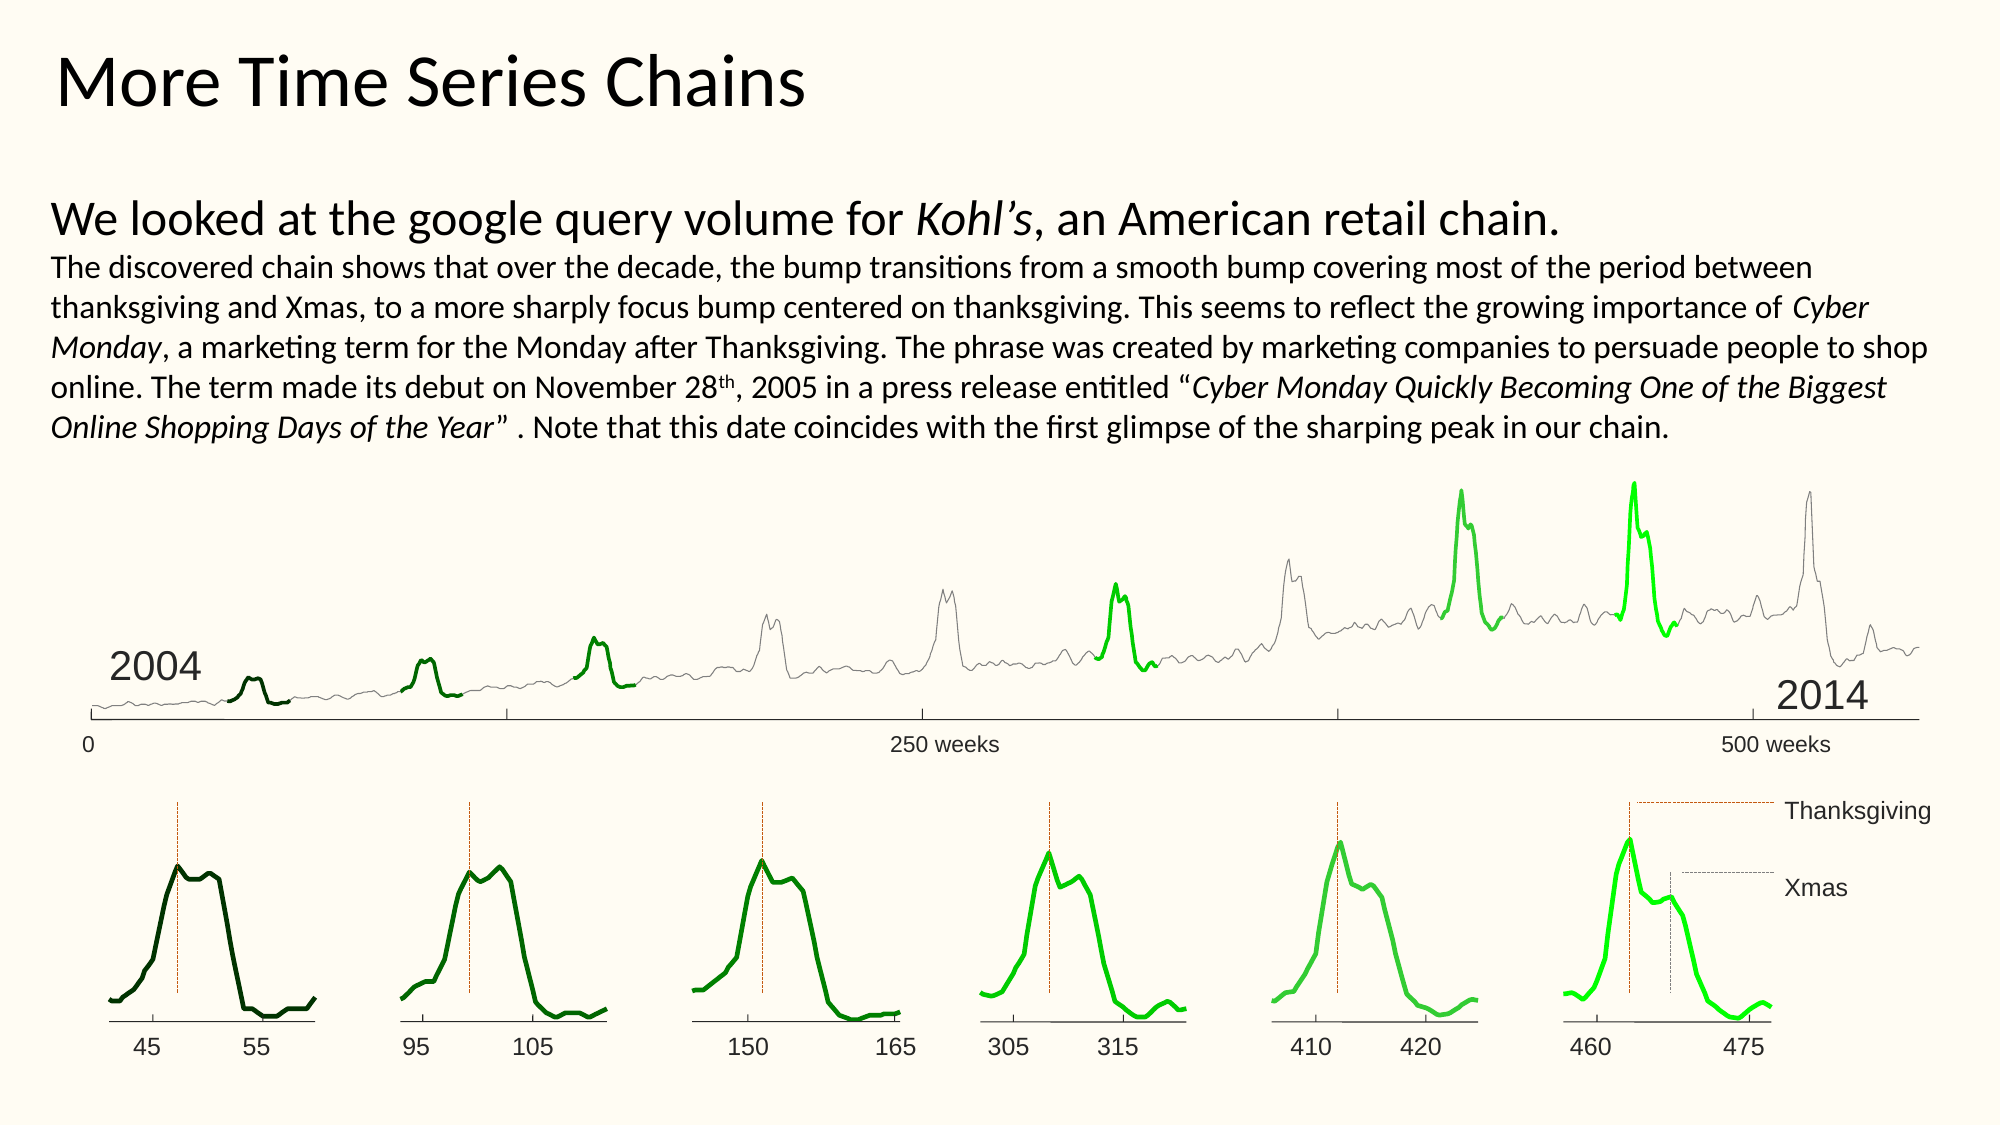

More Time Series Chains
We looked at the google query volume for Kohl’s, an American retail chain.
The discovered chain shows that over the decade, the bump transitions from a smooth bump covering most of the period between thanksgiving and Xmas, to a more sharply focus bump centered on thanksgiving. This seems to reflect the growing importance of Cyber Monday, a marketing term for the Monday after Thanksgiving. The phrase was created by marketing companies to persuade people to shop online. The term made its debut on November 28th, 2005 in a press release entitled “Cyber Monday Quickly Becoming One of the Biggest Online Shopping Days of the Year” . Note that this date coincides with the first glimpse of the sharping peak in our chain.

2004
2014

0
500 weeks
250 weeks
Thanksgiving

Xmas

305
315
410
420
460
475
45
55
95
105
150
165